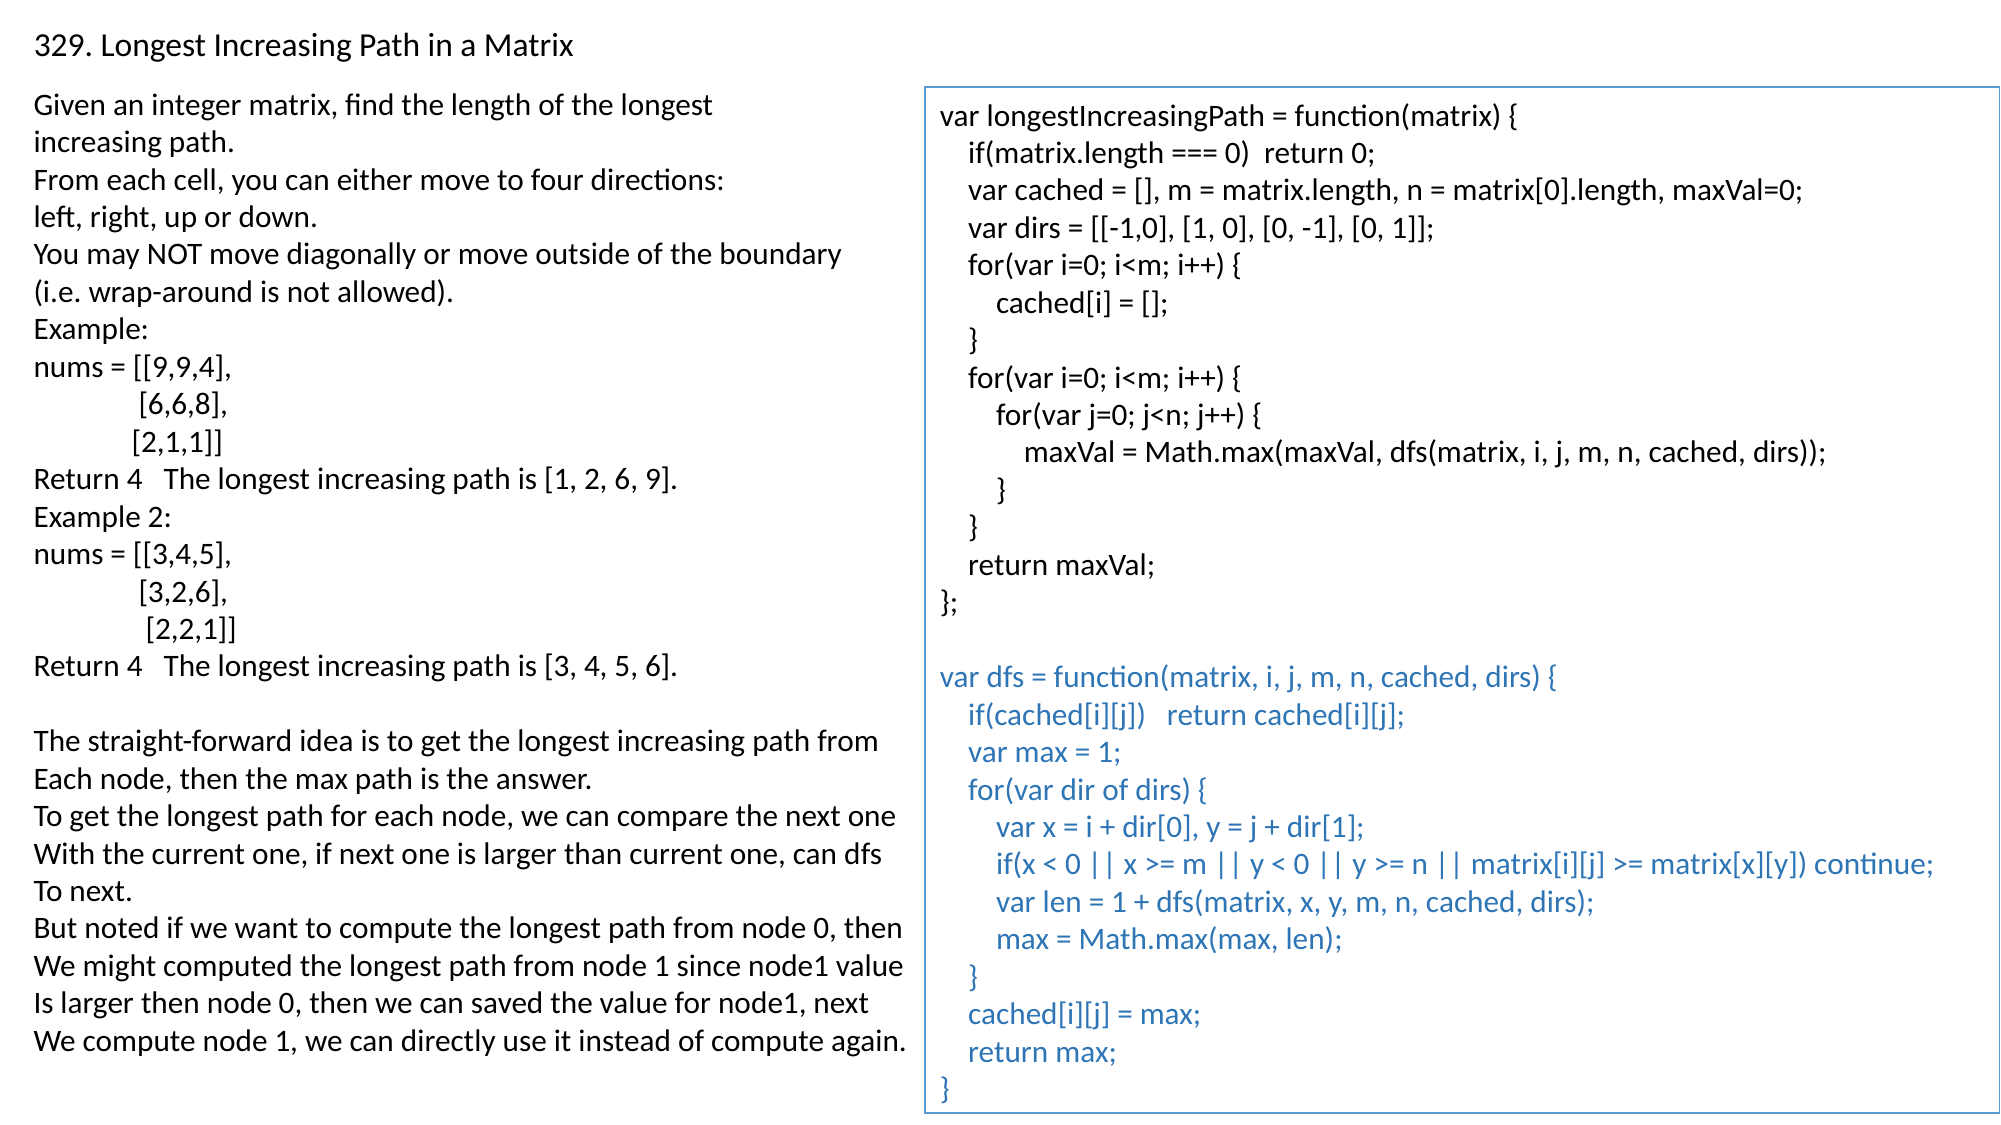

# 329. Longest Increasing Path in a Matrix
Given an integer matrix, find the length of the longest
increasing path.
From each cell, you can either move to four directions:
left, right, up or down.
You may NOT move diagonally or move outside of the boundary
(i.e. wrap-around is not allowed).
Example:
nums = [[9,9,4],
               [6,6,8],
              [2,1,1]]
Return 4   The longest increasing path is [1, 2, 6, 9].
Example 2:
nums = [[3,4,5],
               [3,2,6],
                [2,2,1]]
Return 4   The longest increasing path is [3, 4, 5, 6].

The straight-forward idea is to get the longest increasing path from
Each node, then the max path is the answer.
To get the longest path for each node, we can compare the next one
With the current one, if next one is larger than current one, can dfs
To next.
But noted if we want to compute the longest path from node 0, then
We might computed the longest path from node 1 since node1 value
Is larger then node 0, then we can saved the value for node1, next
We compute node 1, we can directly use it instead of compute again.

var longestIncreasingPath = function(matrix) {
    if(matrix.length === 0)  return 0;
    var cached = [], m = matrix.length, n = matrix[0].length, maxVal=0;
    var dirs = [[-1,0], [1, 0], [0, -1], [0, 1]];
    for(var i=0; i<m; i++) {
        cached[i] = [];
    }
    for(var i=0; i<m; i++) {
        for(var j=0; j<n; j++) {
            maxVal = Math.max(maxVal, dfs(matrix, i, j, m, n, cached, dirs));
        }
    }
    return maxVal;
};

var dfs = function(matrix, i, j, m, n, cached, dirs) {
    if(cached[i][j])   return cached[i][j];
    var max = 1;
    for(var dir of dirs) {
        var x = i + dir[0], y = j + dir[1];
        if(x < 0 || x >= m || y < 0 || y >= n || matrix[i][j] >= matrix[x][y]) continue;
        var len = 1 + dfs(matrix, x, y, m, n, cached, dirs);
        max = Math.max(max, len);
    }
    cached[i][j] = max;
    return max;
}